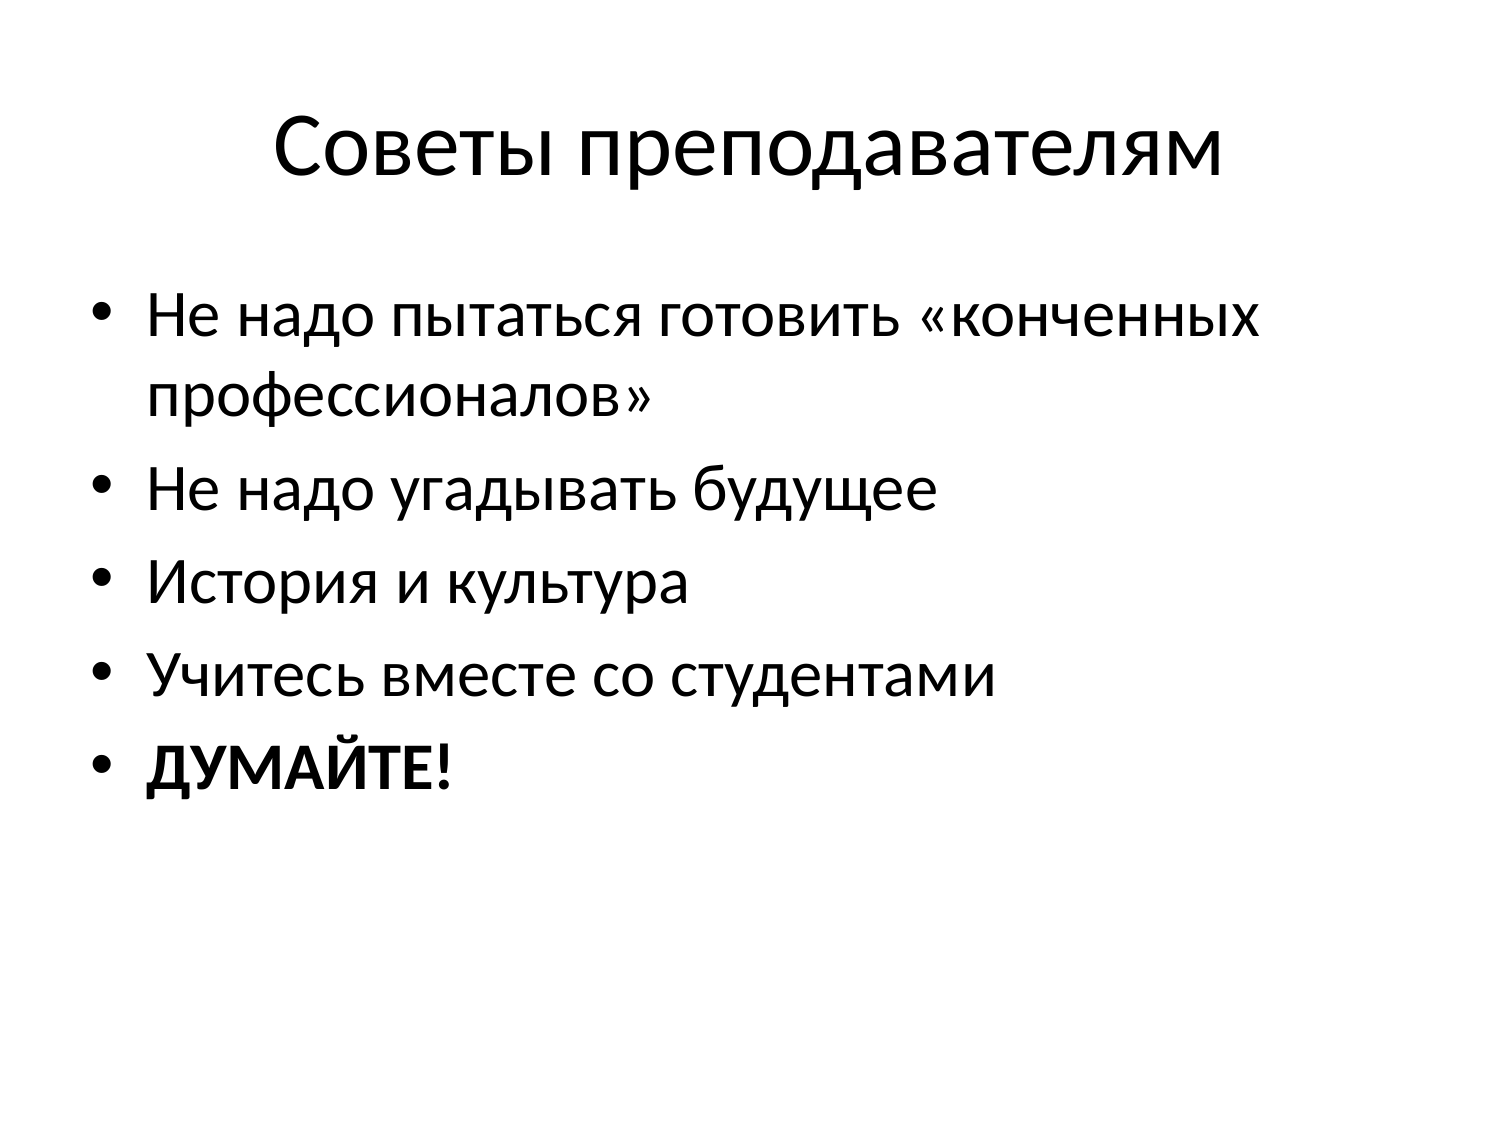

# Советы преподавателям
Не надо пытаться готовить «конченных профессионалов»
Не надо угадывать будущее
История и культура
Учитесь вместе со студентами
ДУМАЙТЕ!